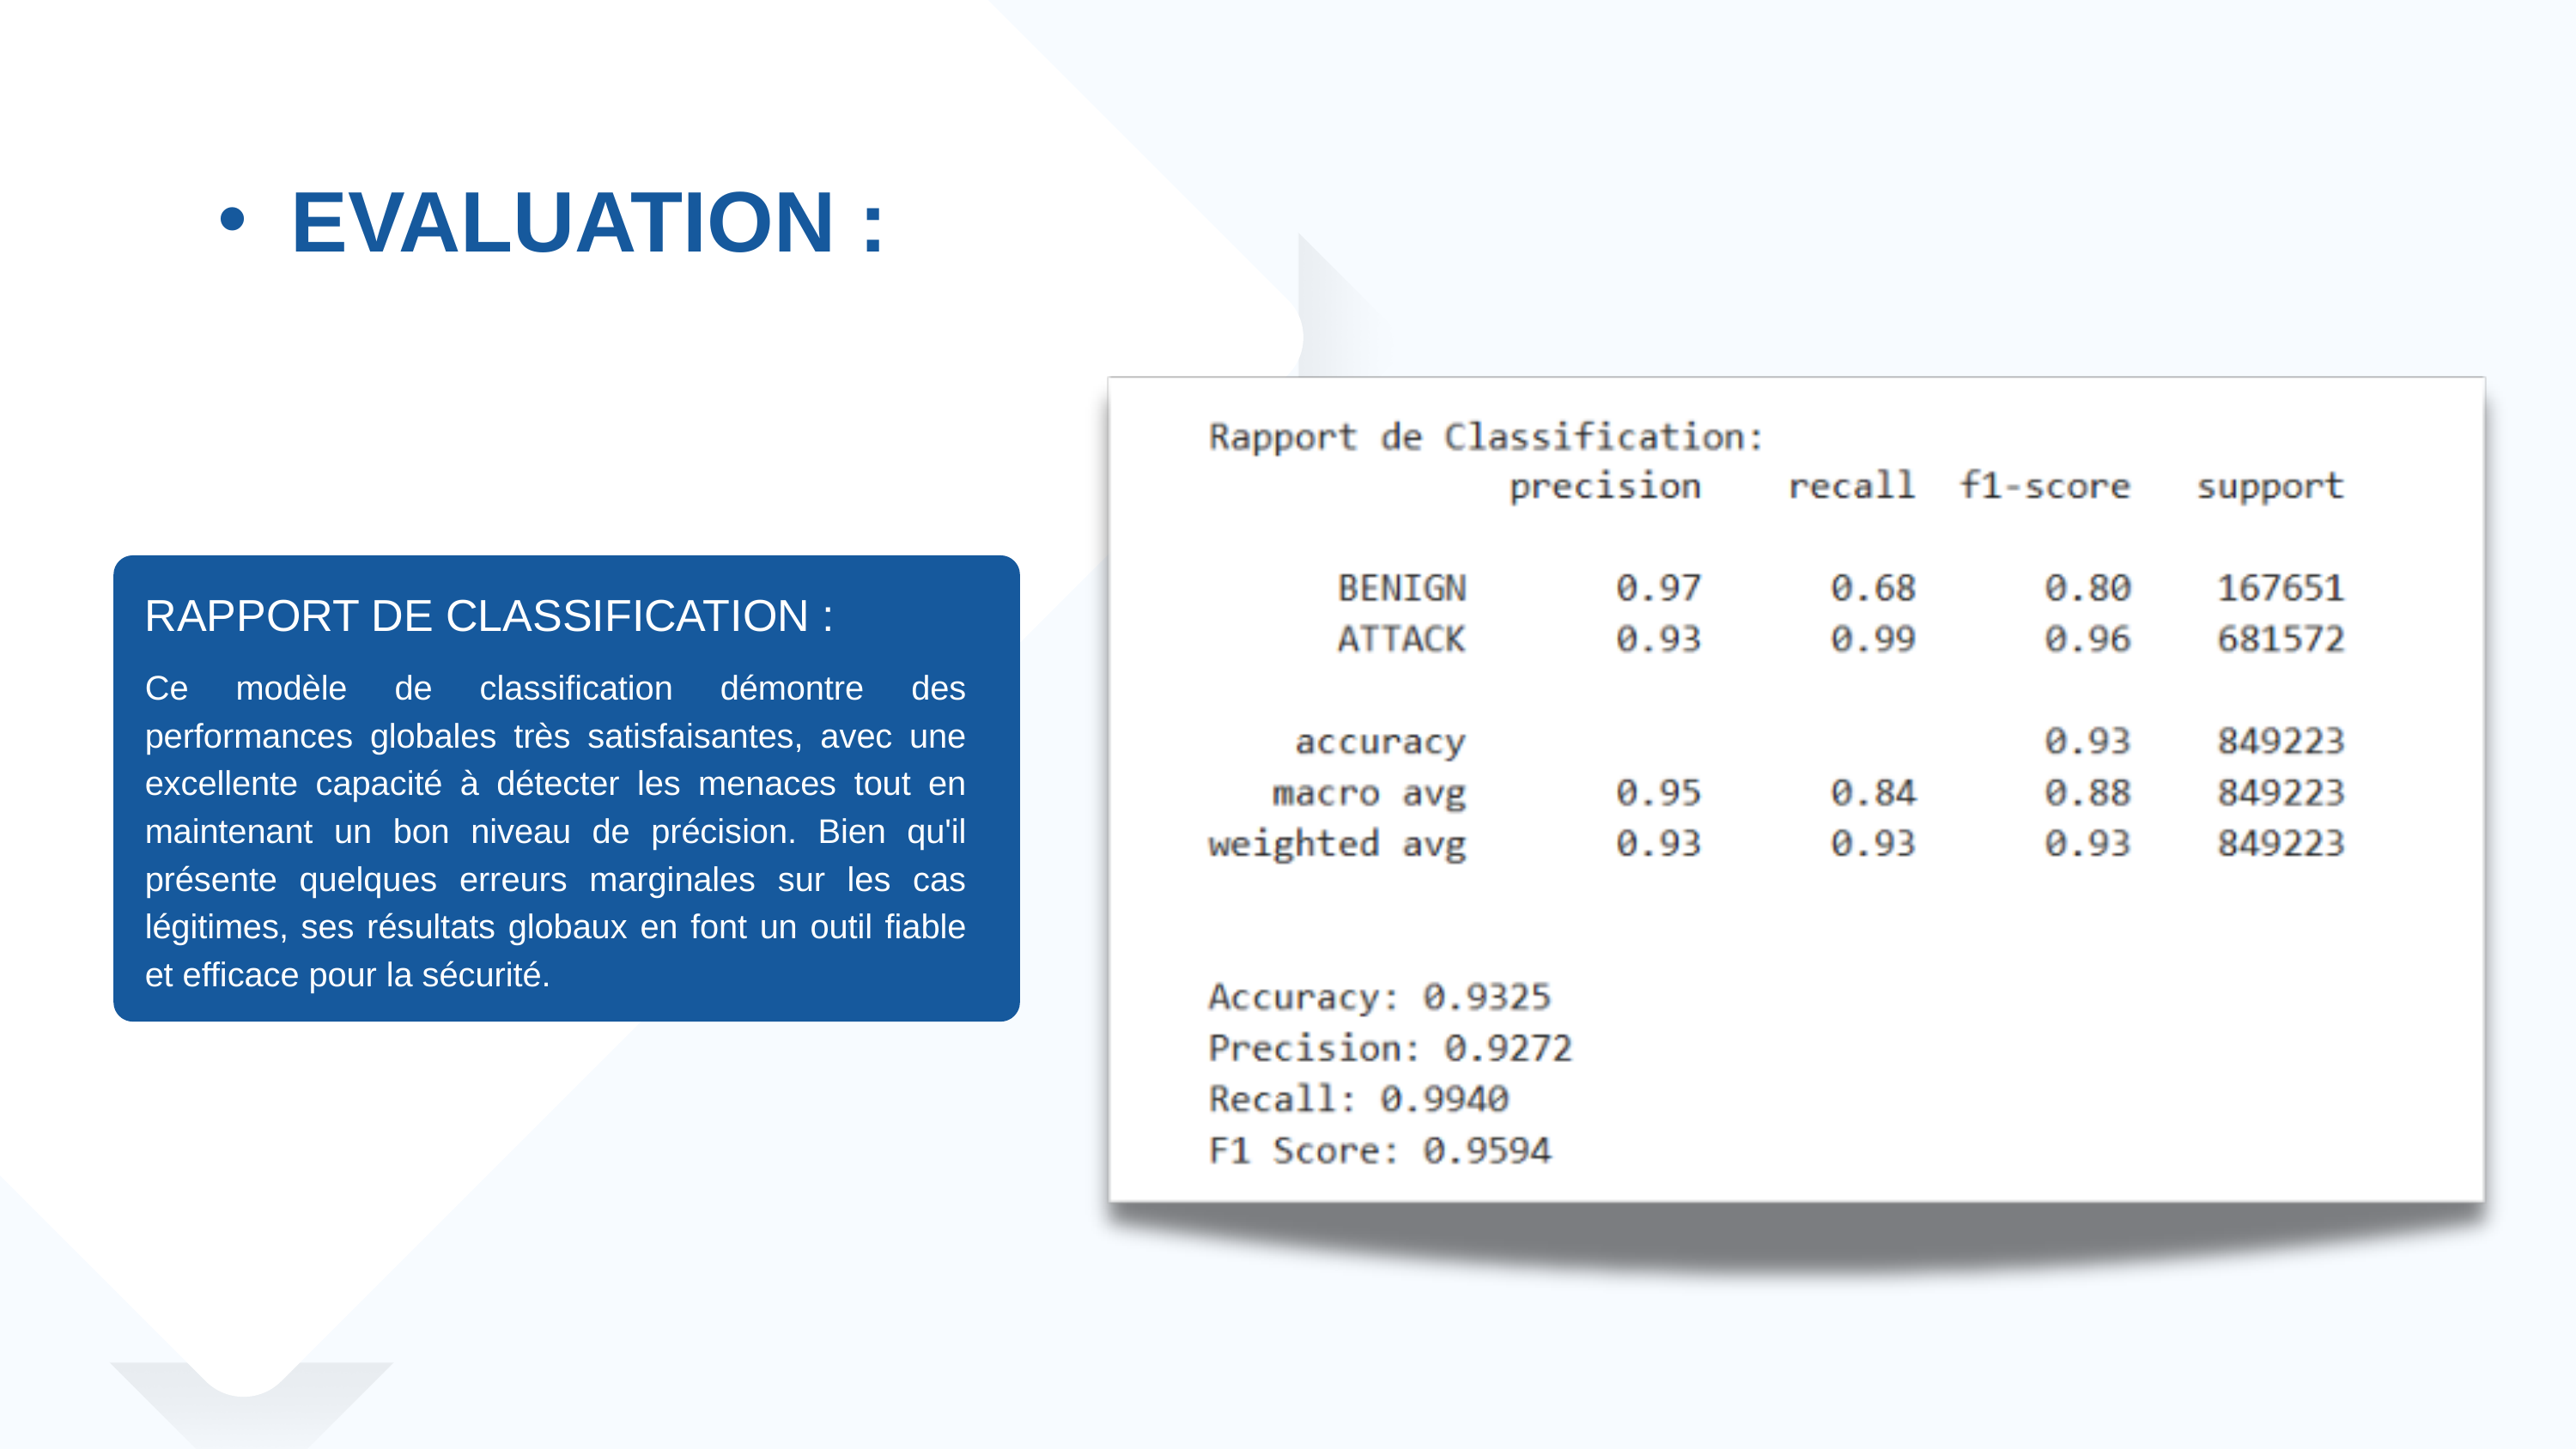

EVALUATION :

RAPPORT DE CLASSIFICATION :
Ce modèle de classification démontre des performances globales très satisfaisantes, avec une excellente capacité à détecter les menaces tout en maintenant un bon niveau de précision. Bien qu'il présente quelques erreurs marginales sur les cas légitimes, ses résultats globaux en font un outil fiable et efficace pour la sécurité.